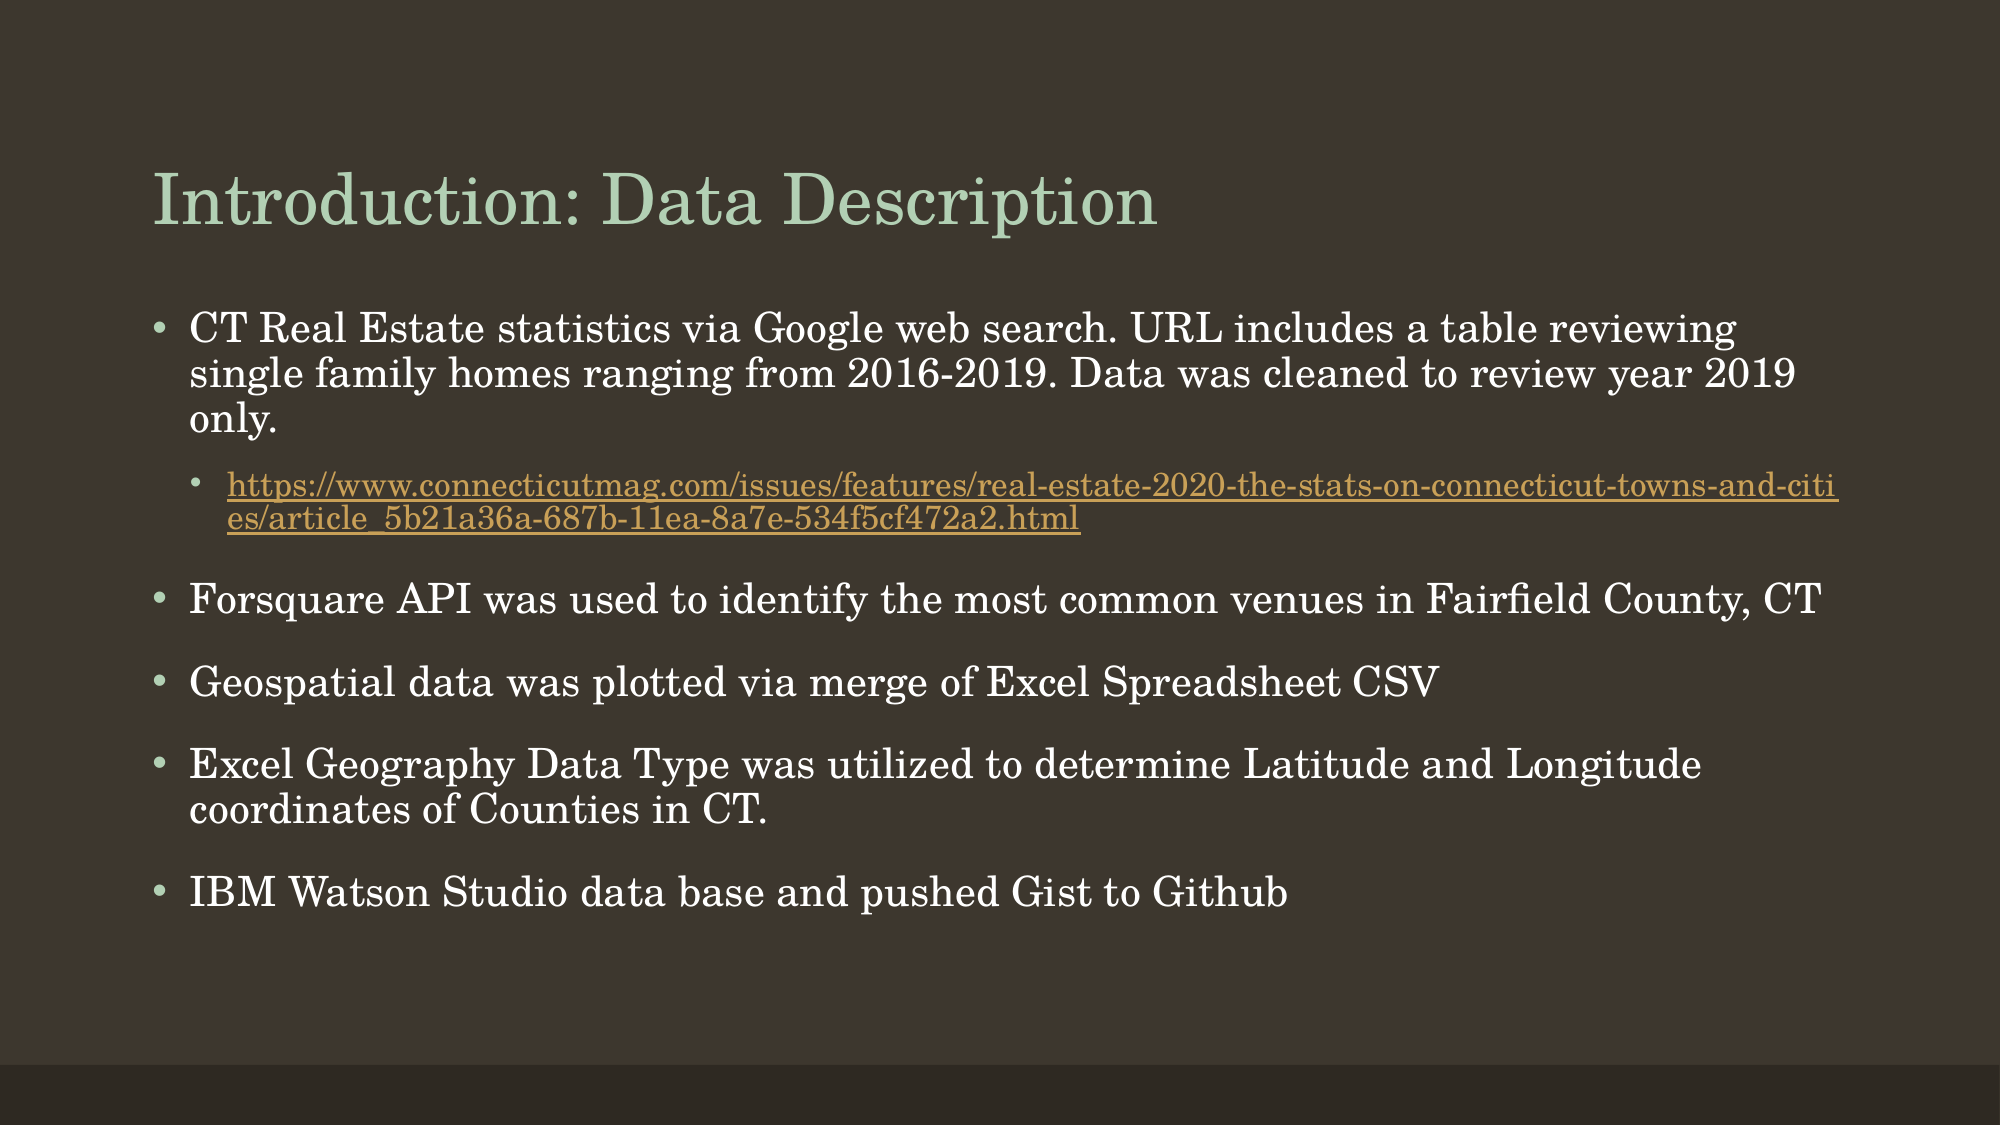

# Introduction: Data Description
CT Real Estate statistics via Google web search. URL includes a table reviewing single family homes ranging from 2016-2019. Data was cleaned to review year 2019 only.
https://www.connecticutmag.com/issues/features/real-estate-2020-the-stats-on-connecticut-towns-and-cities/article_5b21a36a-687b-11ea-8a7e-534f5cf472a2.html
Forsquare API was used to identify the most common venues in Fairfield County, CT
Geospatial data was plotted via merge of Excel Spreadsheet CSV
Excel Geography Data Type was utilized to determine Latitude and Longitude coordinates of Counties in CT.
IBM Watson Studio data base and pushed Gist to Github